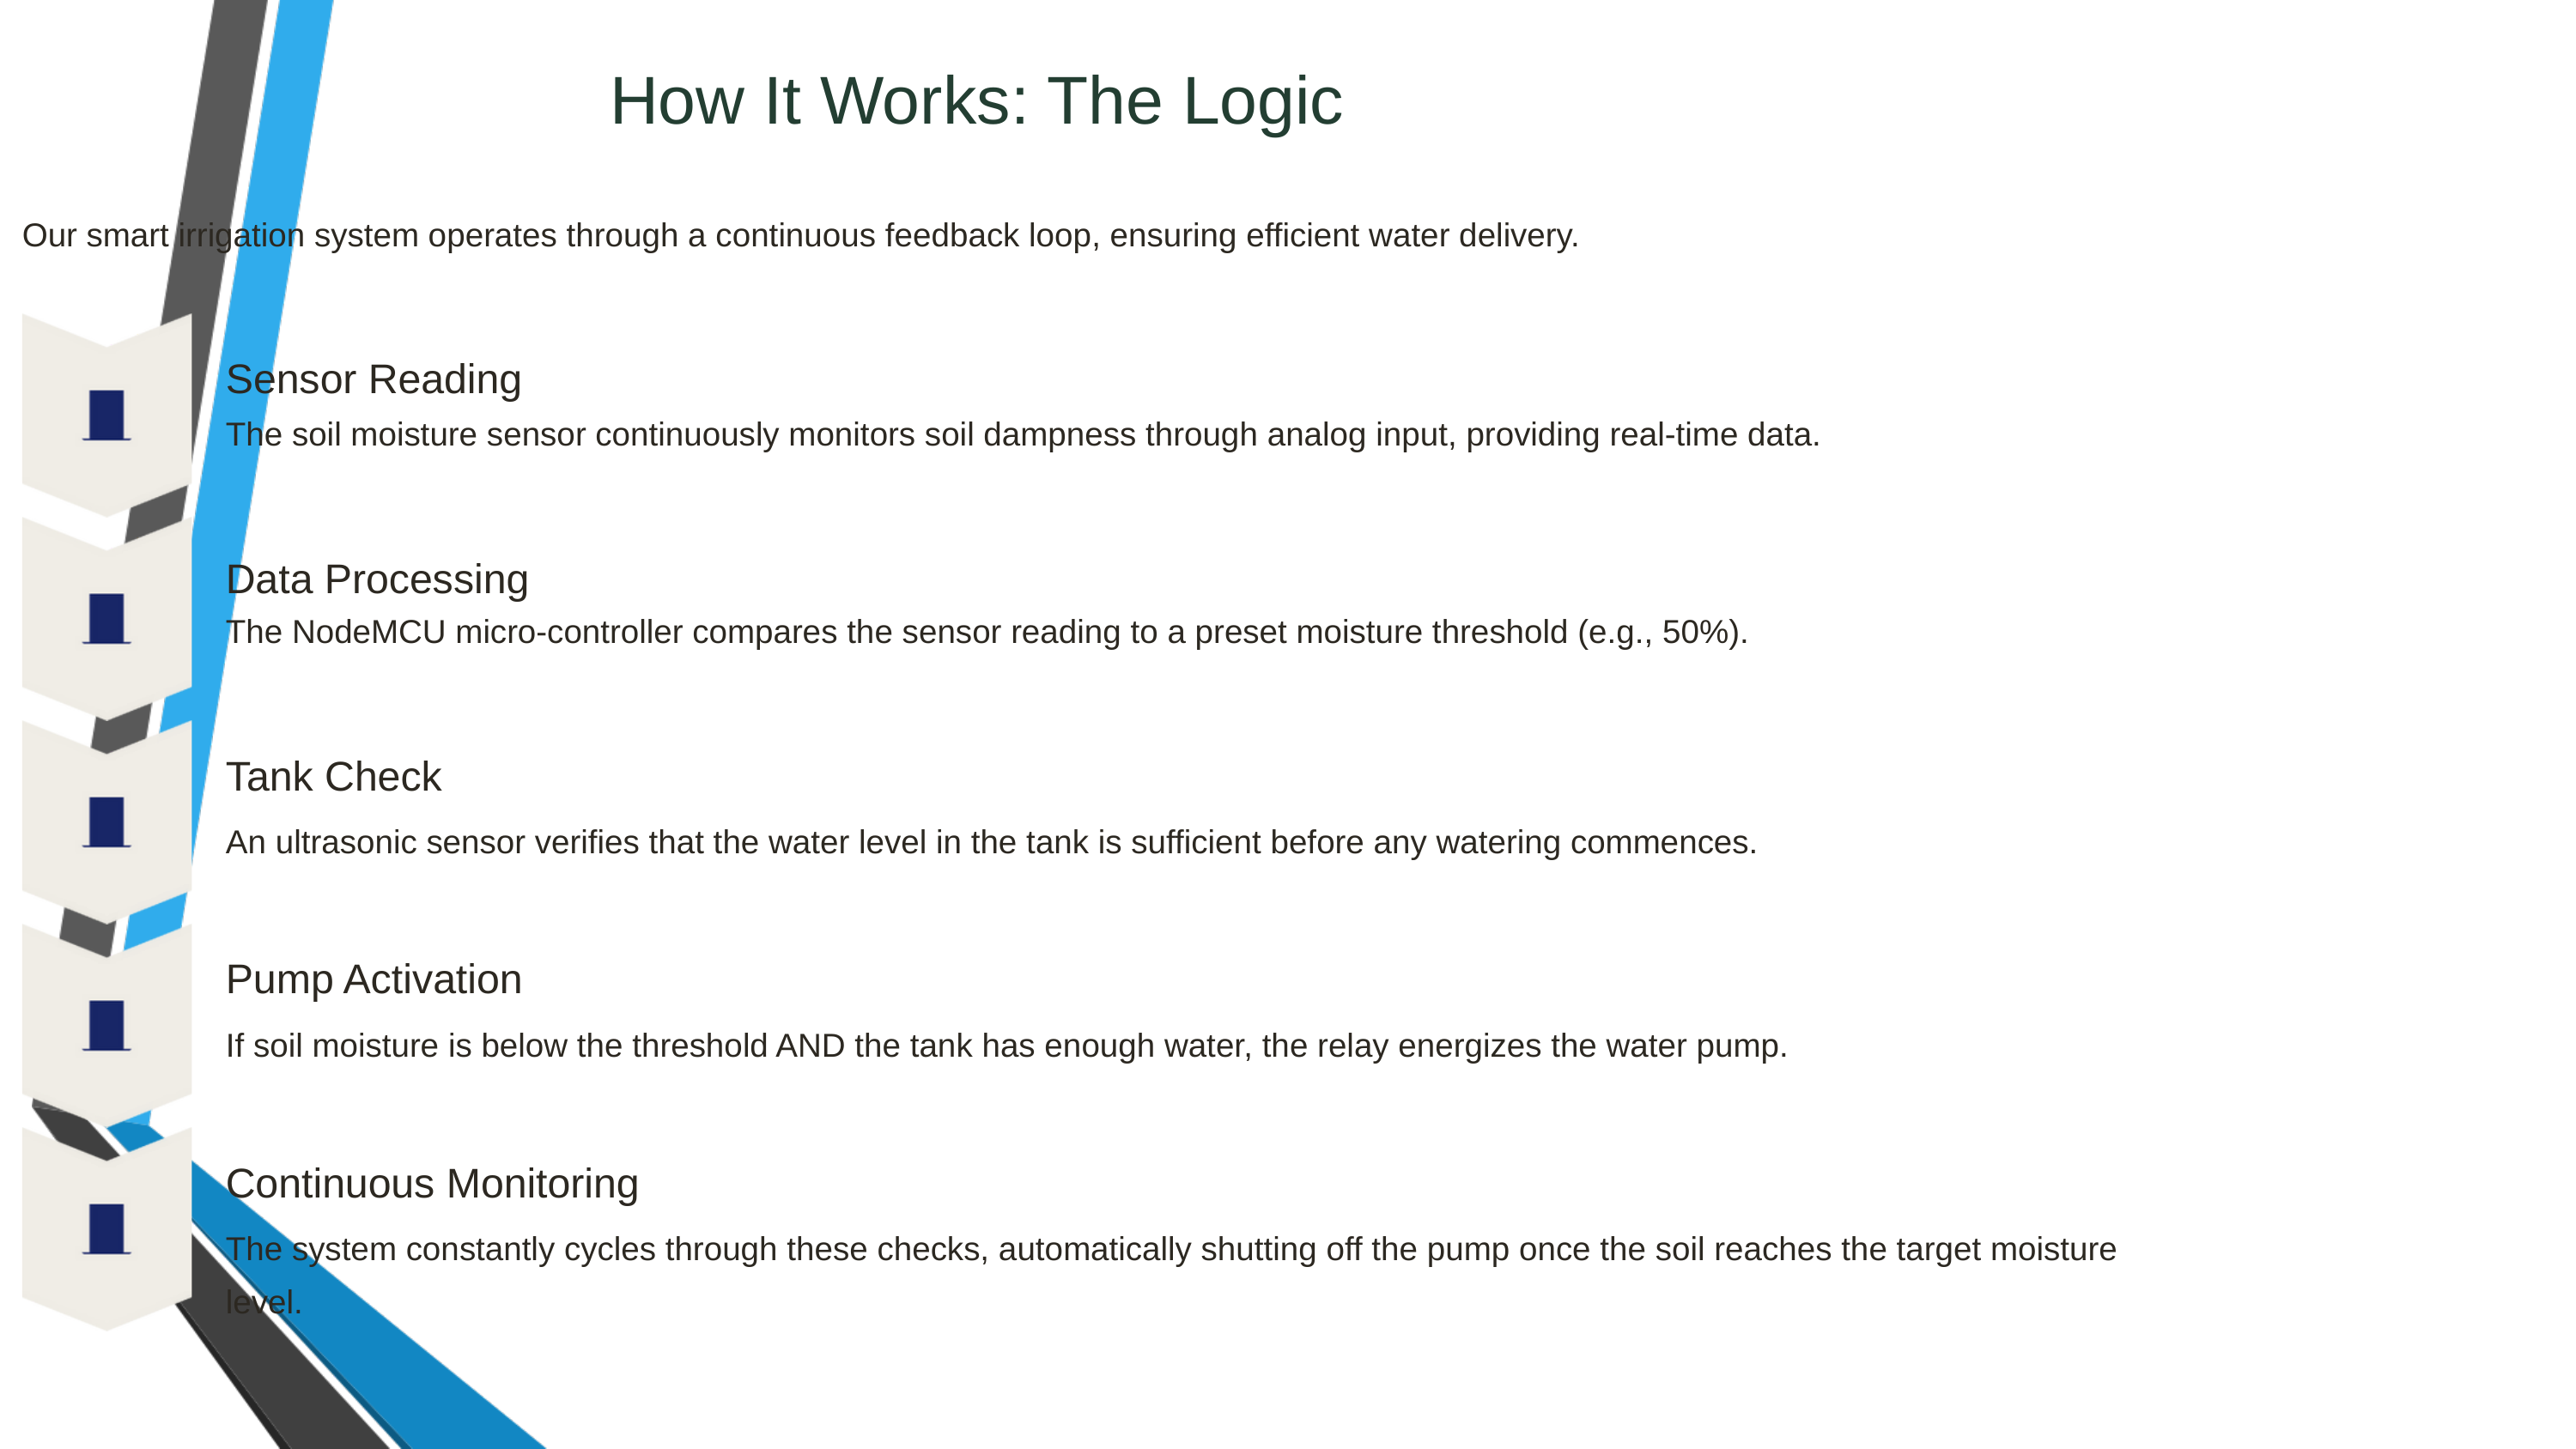

How It Works: The Logic
Our smart irrigation system operates through a continuous feedback loop, ensuring efficient water delivery.

Sensor Reading
The soil moisture sensor continuously monitors soil dampness through analog input, providing real-time data.

Data Processing
The NodeMCU micro-controller compares the sensor reading to a preset moisture threshold (e.g., 50%).

Tank Check
An ultrasonic sensor verifies that the water level in the tank is sufficient before any watering commences.

Pump Activation
If soil moisture is below the threshold AND the tank has enough water, the relay energizes the water pump.

Continuous Monitoring
The system constantly cycles through these checks, automatically shutting off the pump once the soil reaches the target moisture
level.